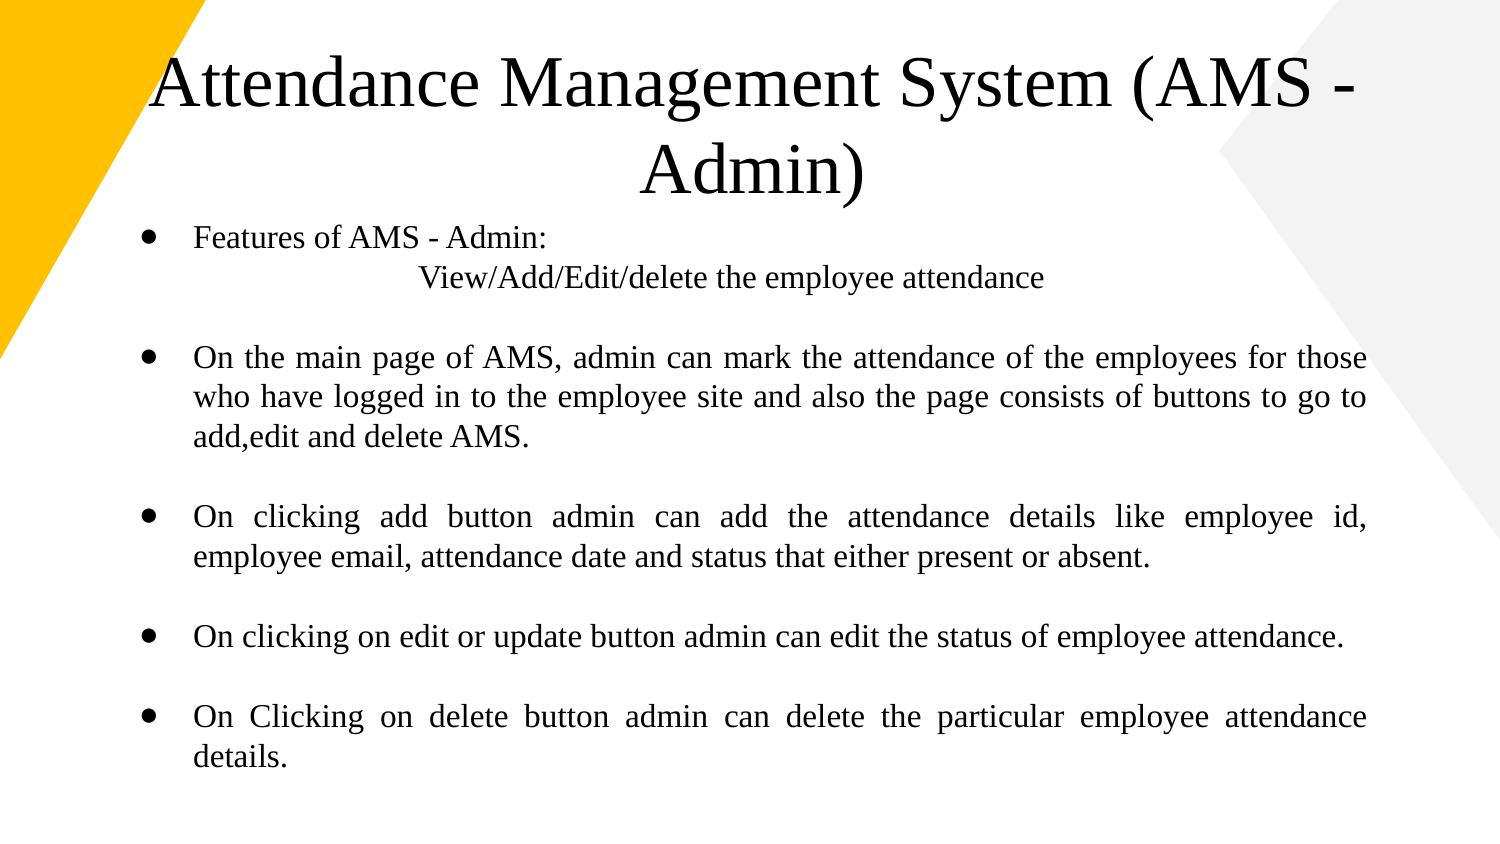

# Attendance Management System (AMS - Admin)
Features of AMS - Admin:
      		View/Add/Edit/delete the employee attendance

On the main page of AMS, admin can mark the attendance of the employees for those who have logged in to the employee site and also the page consists of buttons to go to add,edit and delete AMS.

On clicking add button admin can add the attendance details like employee id, employee email, attendance date and status that either present or absent.

On clicking on edit or update button admin can edit the status of employee attendance.

On Clicking on delete button admin can delete the particular employee attendance details.